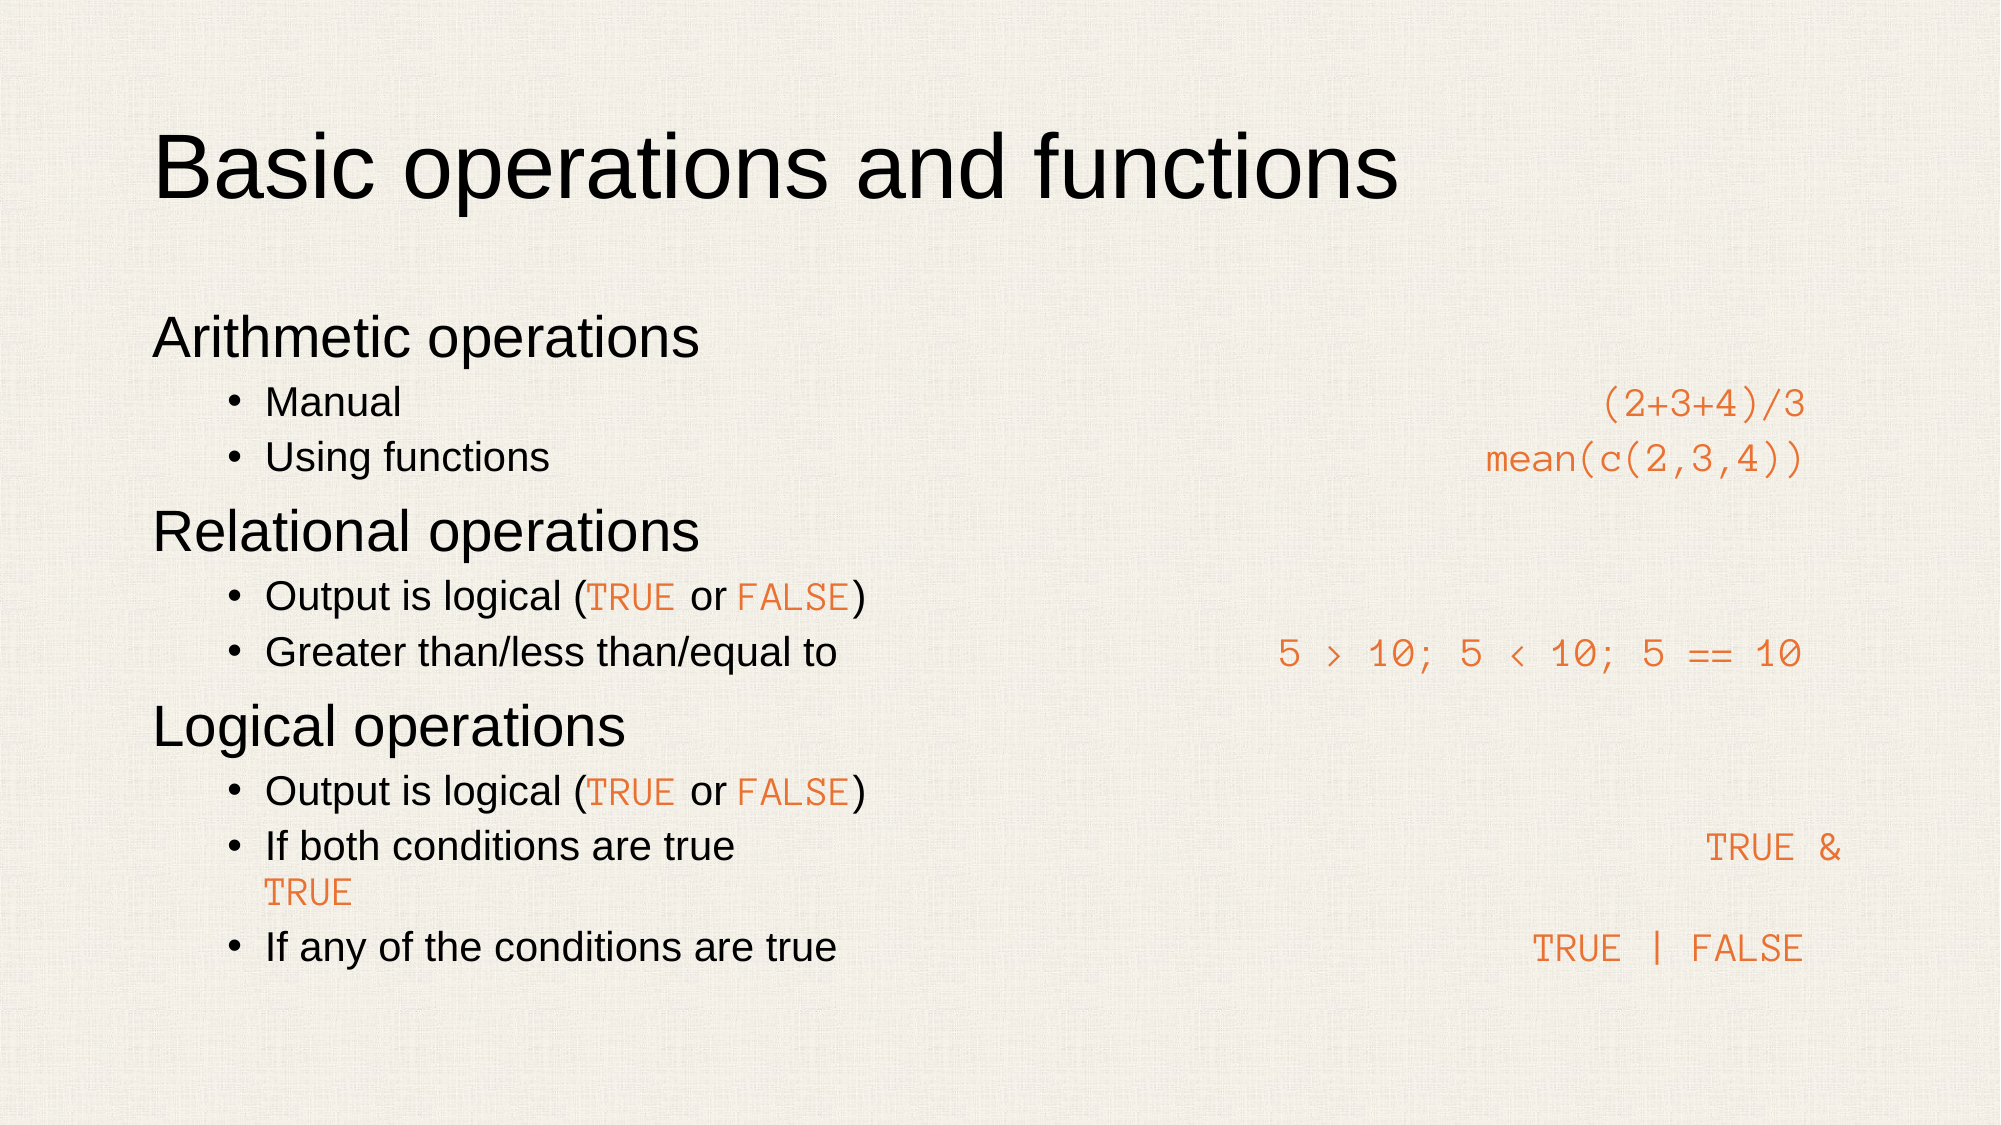

# Basic operations and functions
Arithmetic operations
Manual								            (2+3+4)/3
Using functions						 	  mean(c(2,3,4))
Relational operations
Output is logical (TRUE or FALSE)
Greater than/less than/equal to 			          5 > 10; 5 < 10; 5 == 10
Logical operations
Output is logical (TRUE or FALSE)
If both conditions are true 					  	        TRUE & TRUE
If any of the conditions are true					      TRUE | FALSE